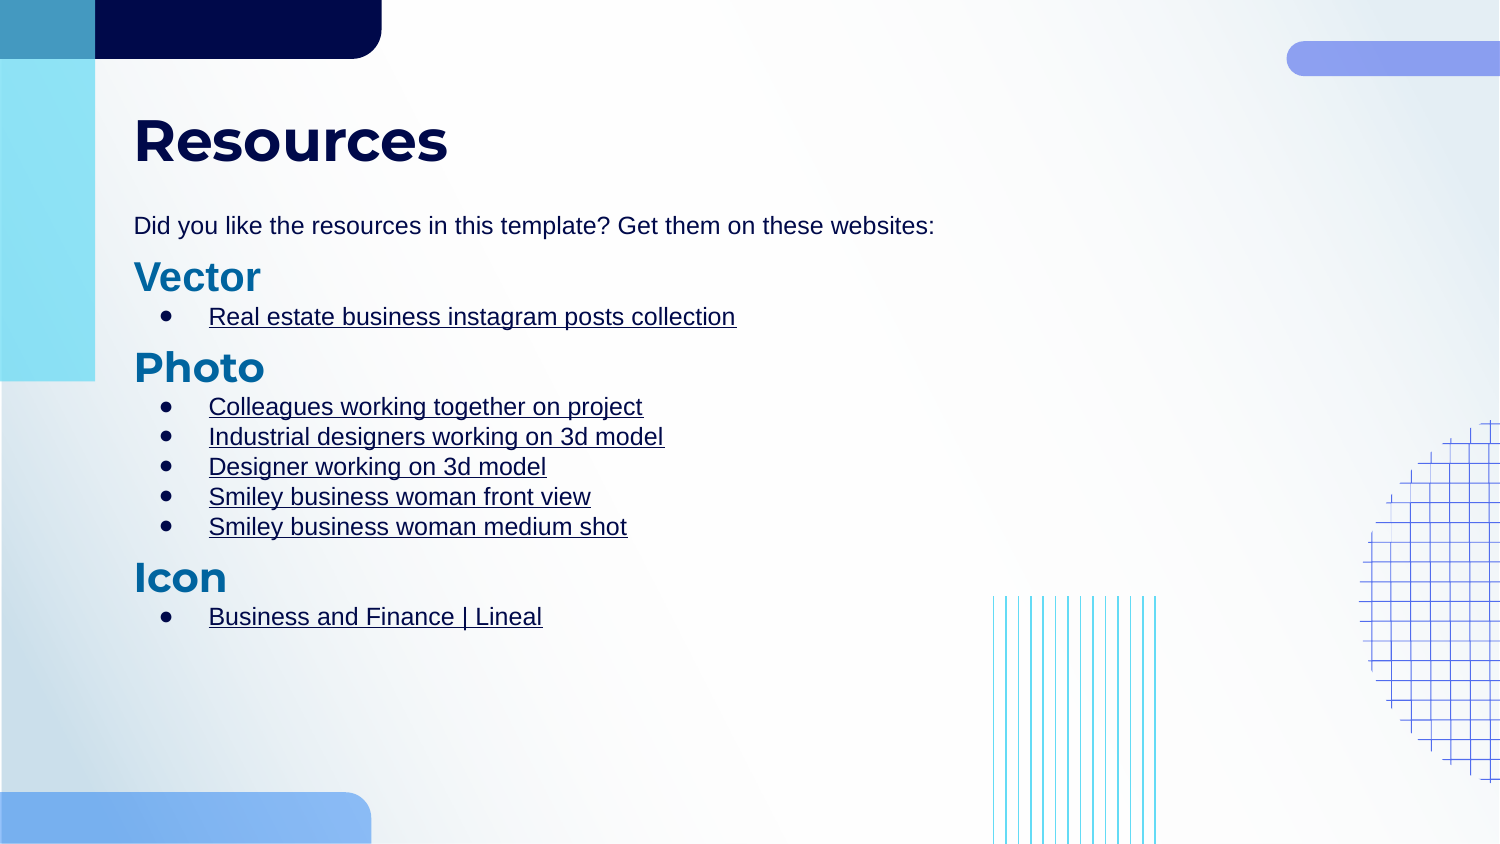

# Resources
Did you like the resources in this template? Get them on these websites:
Vector
Real estate business instagram posts collection
Photo
Colleagues working together on project
Industrial designers working on 3d model
Designer working on 3d model
Smiley business woman front view
Smiley business woman medium shot
Icon
Business and Finance | Lineal